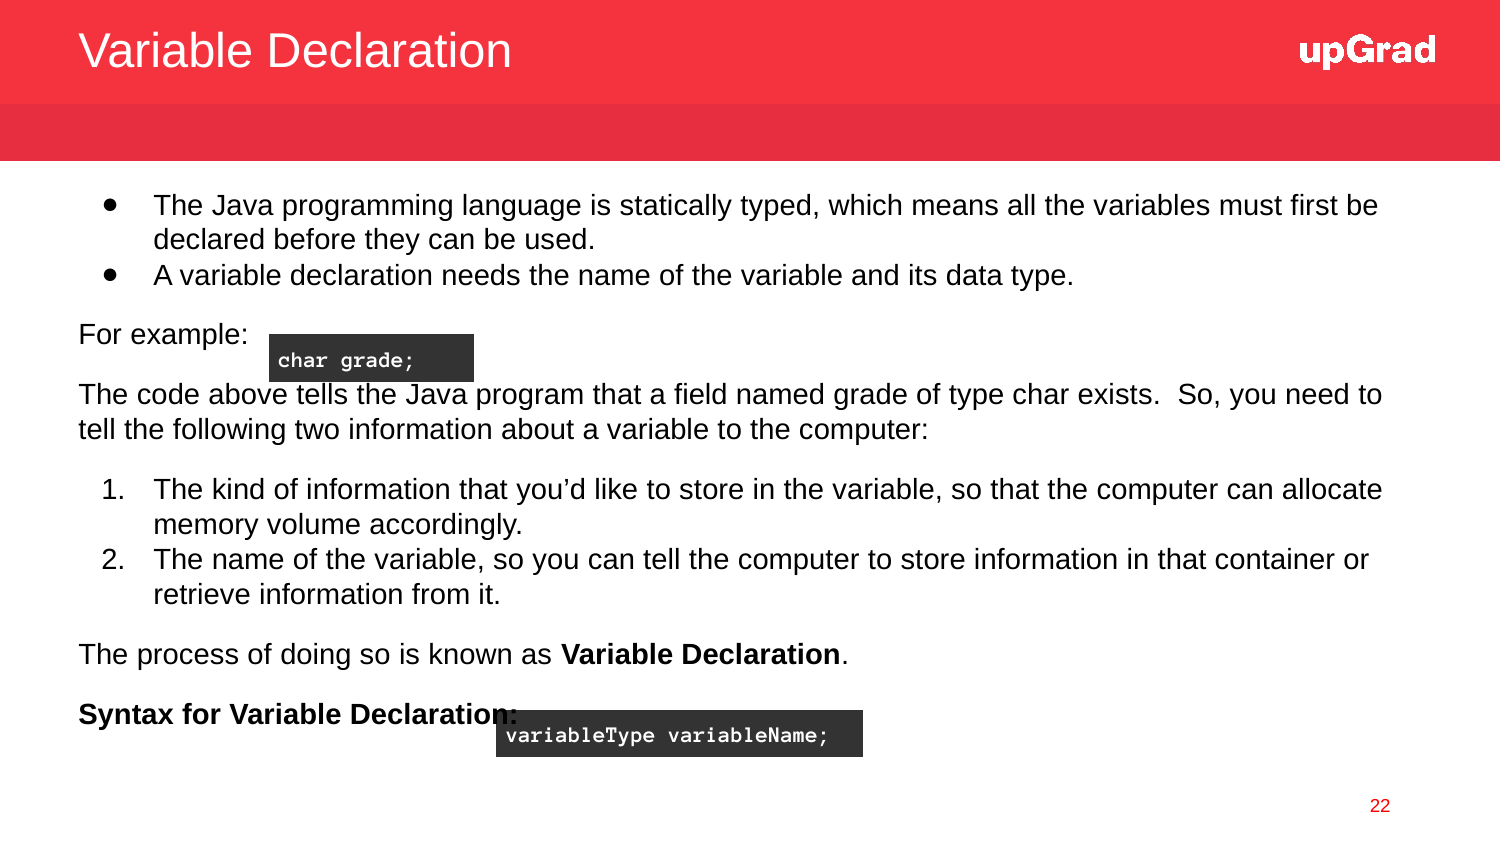

Variable Declaration

The Java programming language is statically typed, which means all the variables must first be declared before they can be used.
A variable declaration needs the name of the variable and its data type.
For example:
The code above tells the Java program that a field named grade of type char exists.  So, you need to tell the following two information about a variable to the computer:
The kind of information that you’d like to store in the variable, so that the computer can allocate memory volume accordingly.
The name of the variable, so you can tell the computer to store information in that container or retrieve information from it.
The process of doing so is known as Variable Declaration.
Syntax for Variable Declaration:

| char grade; |
| --- |
| variableType variableName; |
| --- |
22